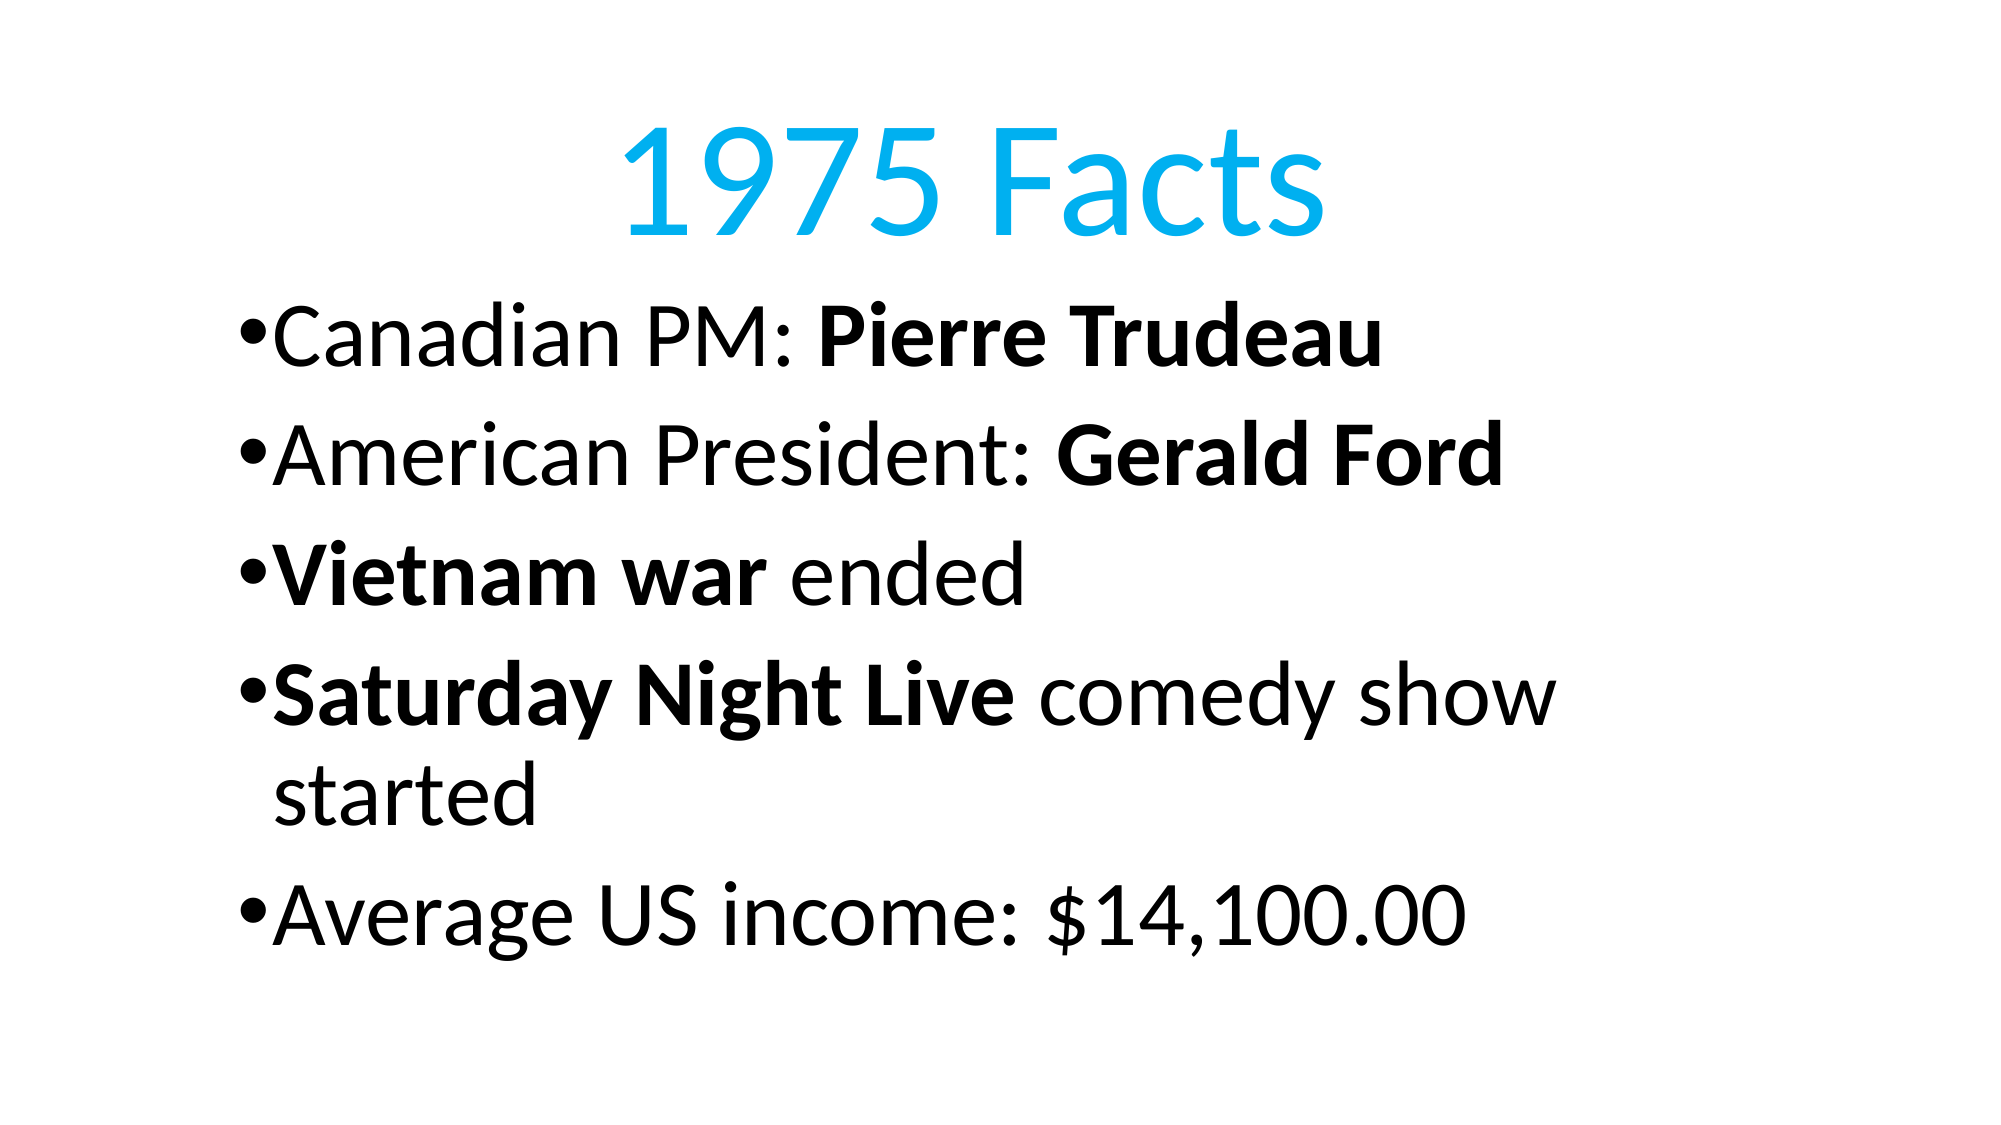

1975 Facts
Canadian PM: Pierre Trudeau
American President: Gerald Ford
Vietnam war ended
Saturday Night Live comedy show started
Average US income: $14,100.00